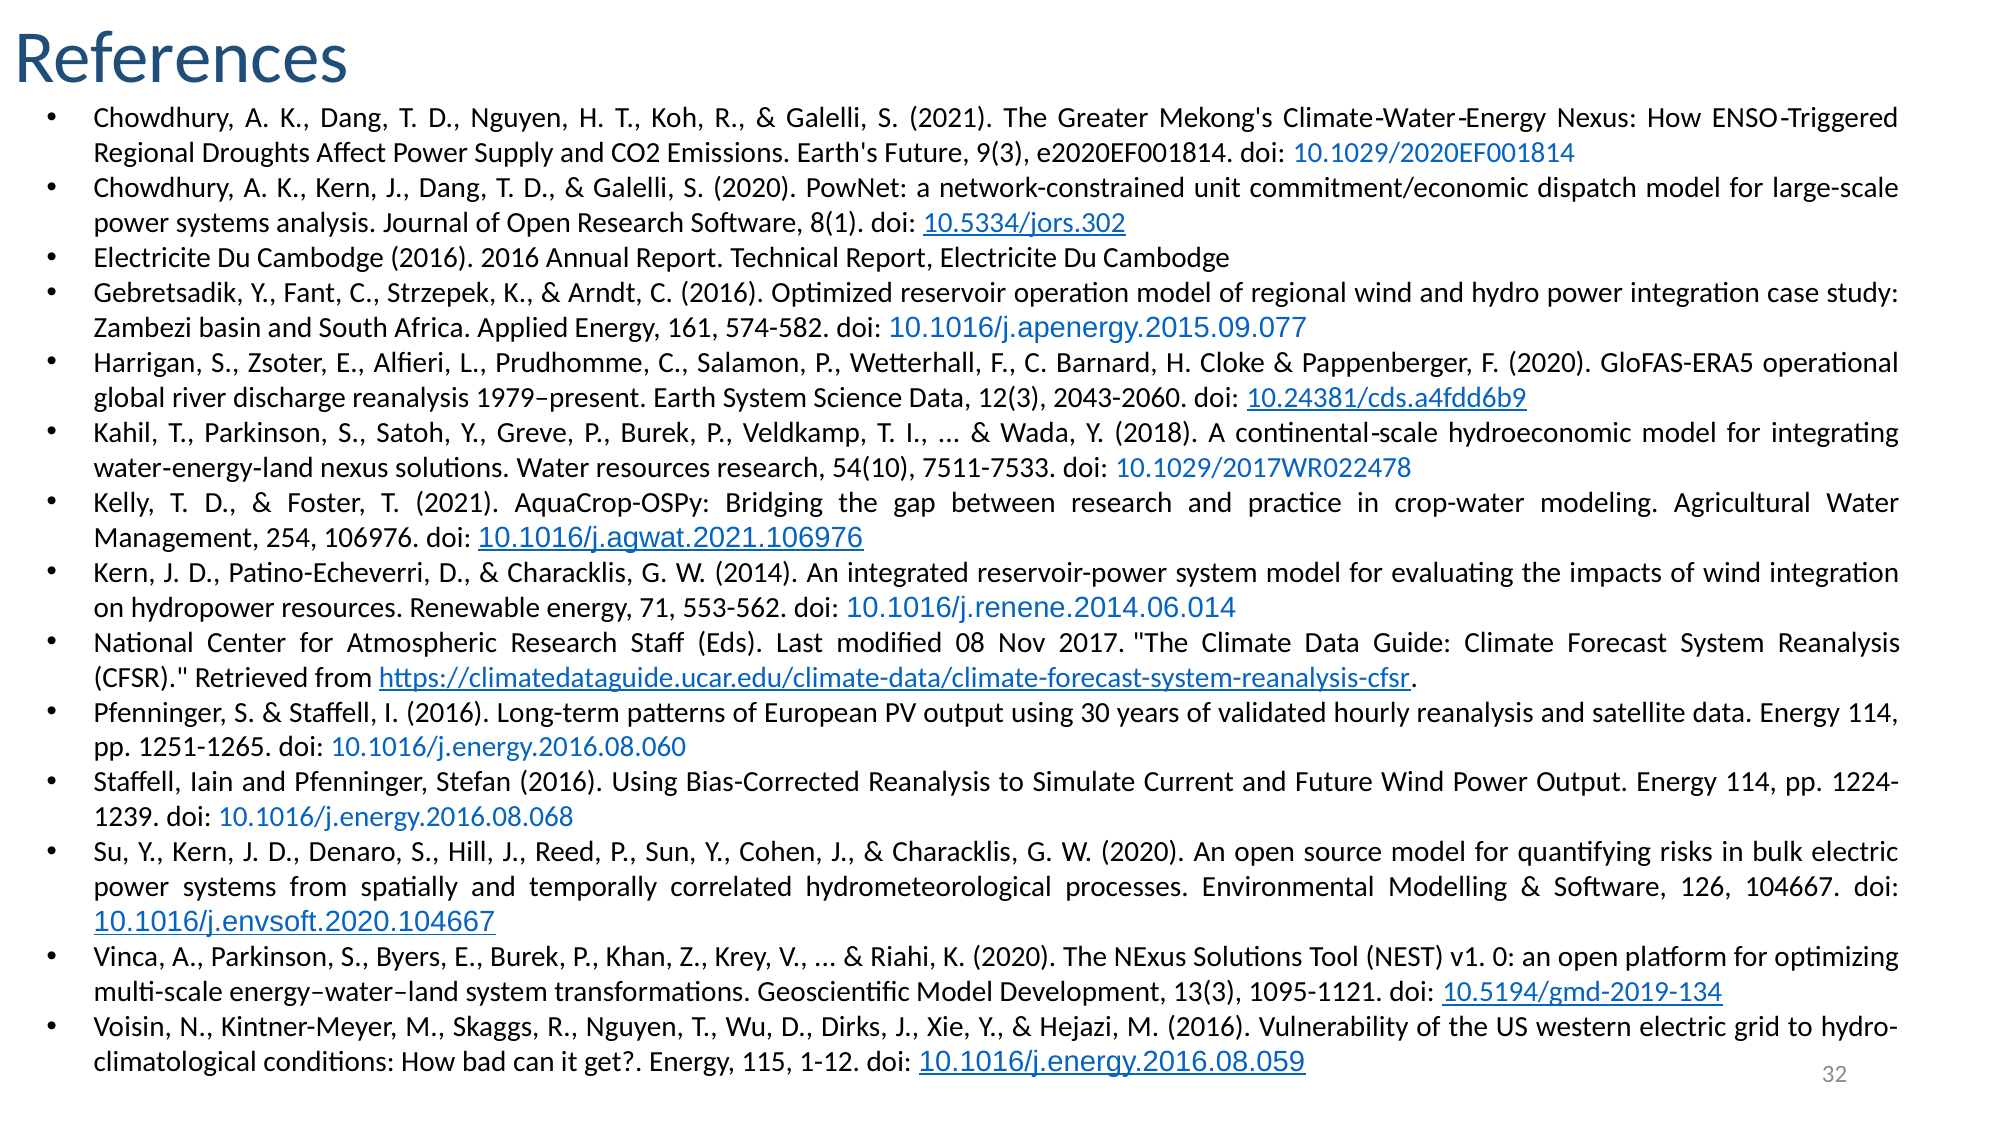

References
Chowdhury, A. K., Dang, T. D., Nguyen, H. T., Koh, R., & Galelli, S. (2021). The Greater Mekong's Climate‐Water‐Energy Nexus: How ENSO‐Triggered Regional Droughts Affect Power Supply and CO2 Emissions. Earth's Future, 9(3), e2020EF001814. doi: 10.1029/2020EF001814
Chowdhury, A. K., Kern, J., Dang, T. D., & Galelli, S. (2020). PowNet: a network-constrained unit commitment/economic dispatch model for large-scale power systems analysis. Journal of Open Research Software, 8(1). doi: 10.5334/jors.302
Electricite Du Cambodge (2016). 2016 Annual Report. Technical Report, Electricite Du Cambodge
Gebretsadik, Y., Fant, C., Strzepek, K., & Arndt, C. (2016). Optimized reservoir operation model of regional wind and hydro power integration case study: Zambezi basin and South Africa. Applied Energy, 161, 574-582. doi: 10.1016/j.apenergy.2015.09.077
Harrigan, S., Zsoter, E., Alfieri, L., Prudhomme, C., Salamon, P., Wetterhall, F., C. Barnard, H. Cloke & Pappenberger, F. (2020). GloFAS-ERA5 operational global river discharge reanalysis 1979–present. Earth System Science Data, 12(3), 2043-2060. doi: 10.24381/cds.a4fdd6b9
Kahil, T., Parkinson, S., Satoh, Y., Greve, P., Burek, P., Veldkamp, T. I., ... & Wada, Y. (2018). A continental‐scale hydroeconomic model for integrating water‐energy‐land nexus solutions. Water resources research, 54(10), 7511-7533. doi: 10.1029/2017WR022478
Kelly, T. D., & Foster, T. (2021). AquaCrop-OSPy: Bridging the gap between research and practice in crop-water modeling. Agricultural Water Management, 254, 106976. doi: 10.1016/j.agwat.2021.106976
Kern, J. D., Patino-Echeverri, D., & Characklis, G. W. (2014). An integrated reservoir-power system model for evaluating the impacts of wind integration on hydropower resources. Renewable energy, 71, 553-562. doi: 10.1016/j.renene.2014.06.014
National Center for Atmospheric Research Staff (Eds). Last modified 08 Nov 2017. "The Climate Data Guide: Climate Forecast System Reanalysis (CFSR)." Retrieved from https://climatedataguide.ucar.edu/climate-data/climate-forecast-system-reanalysis-cfsr.
Pfenninger, S. & Staffell, I. (2016). Long-term patterns of European PV output using 30 years of validated hourly reanalysis and satellite data. Energy 114, pp. 1251-1265. doi: 10.1016/j.energy.2016.08.060
Staffell, Iain and Pfenninger, Stefan (2016). Using Bias-Corrected Reanalysis to Simulate Current and Future Wind Power Output. Energy 114, pp. 1224-1239. doi: 10.1016/j.energy.2016.08.068
Su, Y., Kern, J. D., Denaro, S., Hill, J., Reed, P., Sun, Y., Cohen, J., & Characklis, G. W. (2020). An open source model for quantifying risks in bulk electric power systems from spatially and temporally correlated hydrometeorological processes. Environmental Modelling & Software, 126, 104667. doi: 10.1016/j.envsoft.2020.104667
Vinca, A., Parkinson, S., Byers, E., Burek, P., Khan, Z., Krey, V., ... & Riahi, K. (2020). The NExus Solutions Tool (NEST) v1. 0: an open platform for optimizing multi-scale energy–water–land system transformations. Geoscientific Model Development, 13(3), 1095-1121. doi: 10.5194/gmd-2019-134
Voisin, N., Kintner-Meyer, M., Skaggs, R., Nguyen, T., Wu, D., Dirks, J., Xie, Y., & Hejazi, M. (2016). Vulnerability of the US western electric grid to hydro-climatological conditions: How bad can it get?. Energy, 115, 1-12. doi: 10.1016/j.energy.2016.08.059
32